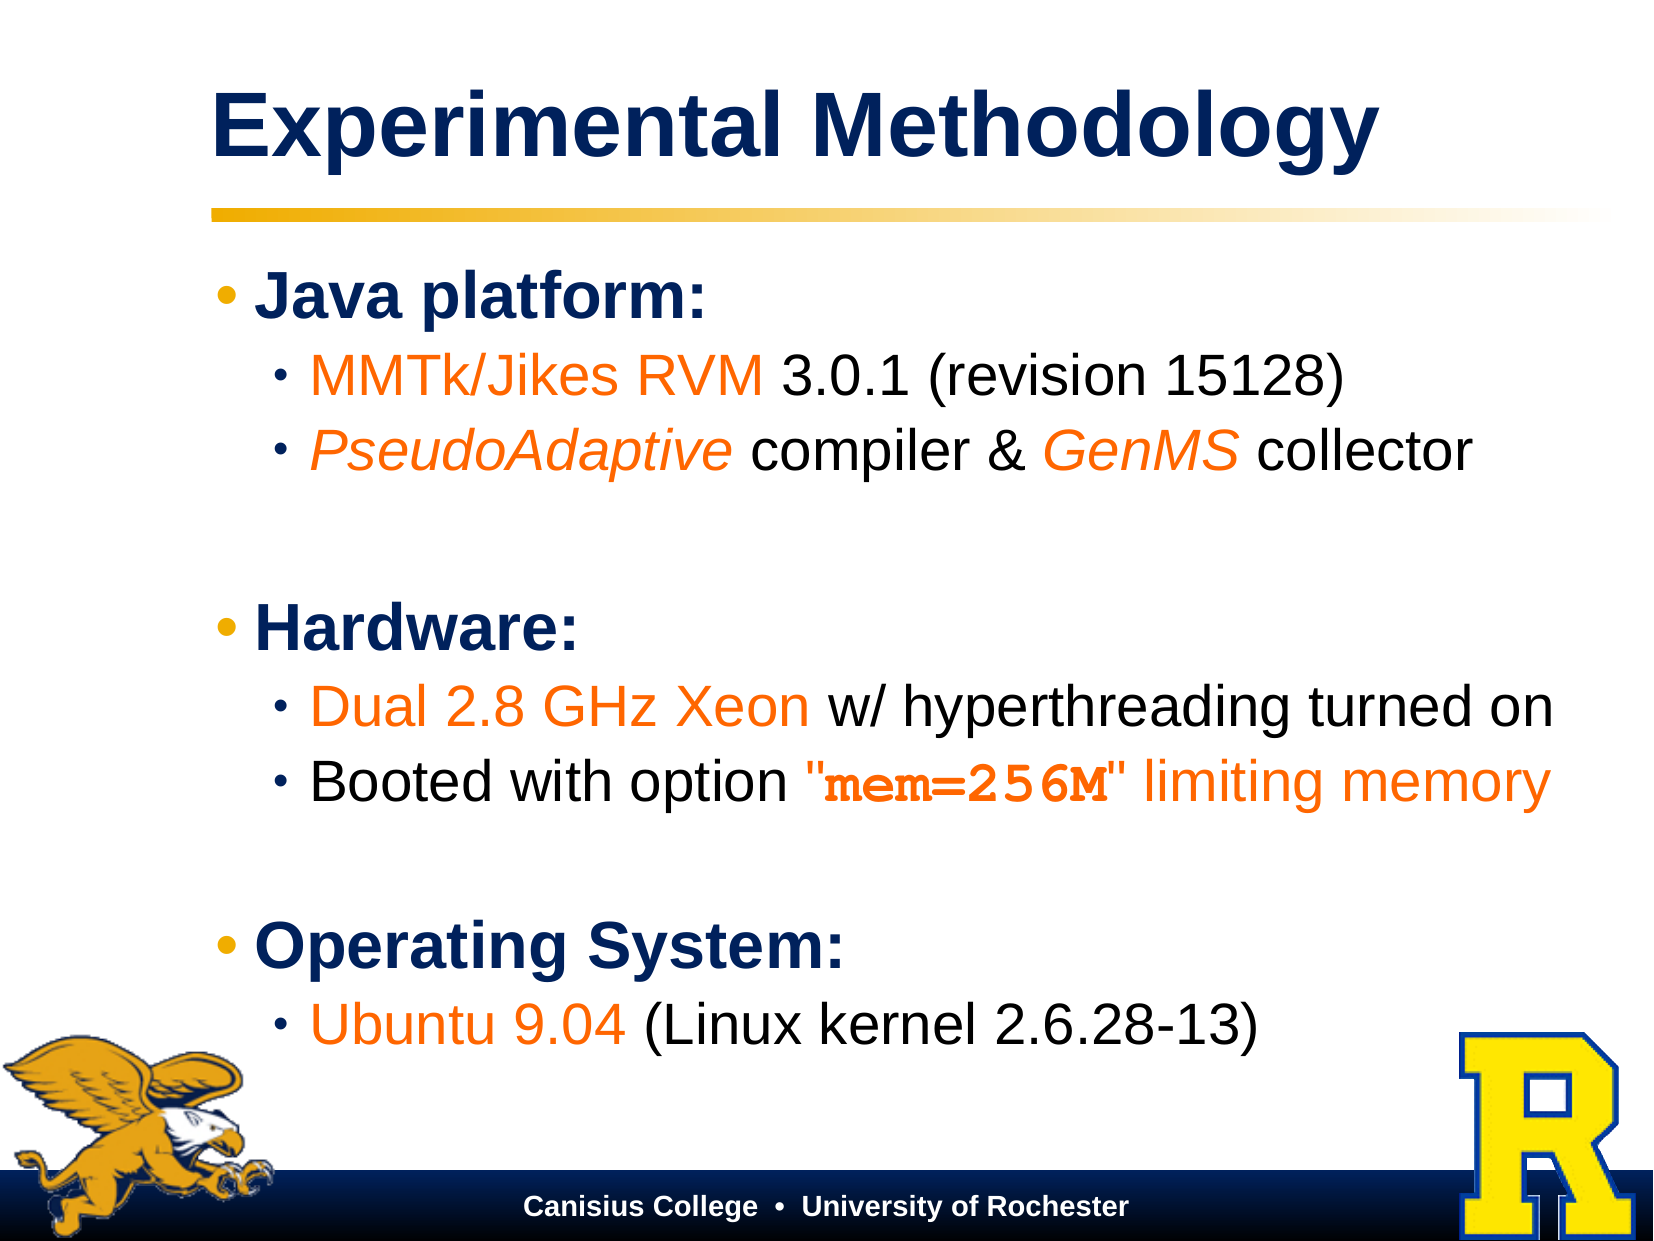

# Experimental Methodology
Java platform:
MMTk/Jikes RVM 3.0.1 (revision 15128)
PseudoAdaptive compiler & GenMS collector

Hardware:
Dual 2.8 GHz Xeon w/ hyperthreading turned on
Booted with option "mem=256M" limiting memory

Operating System:
Ubuntu 9.04 (Linux kernel 2.6.28-13)